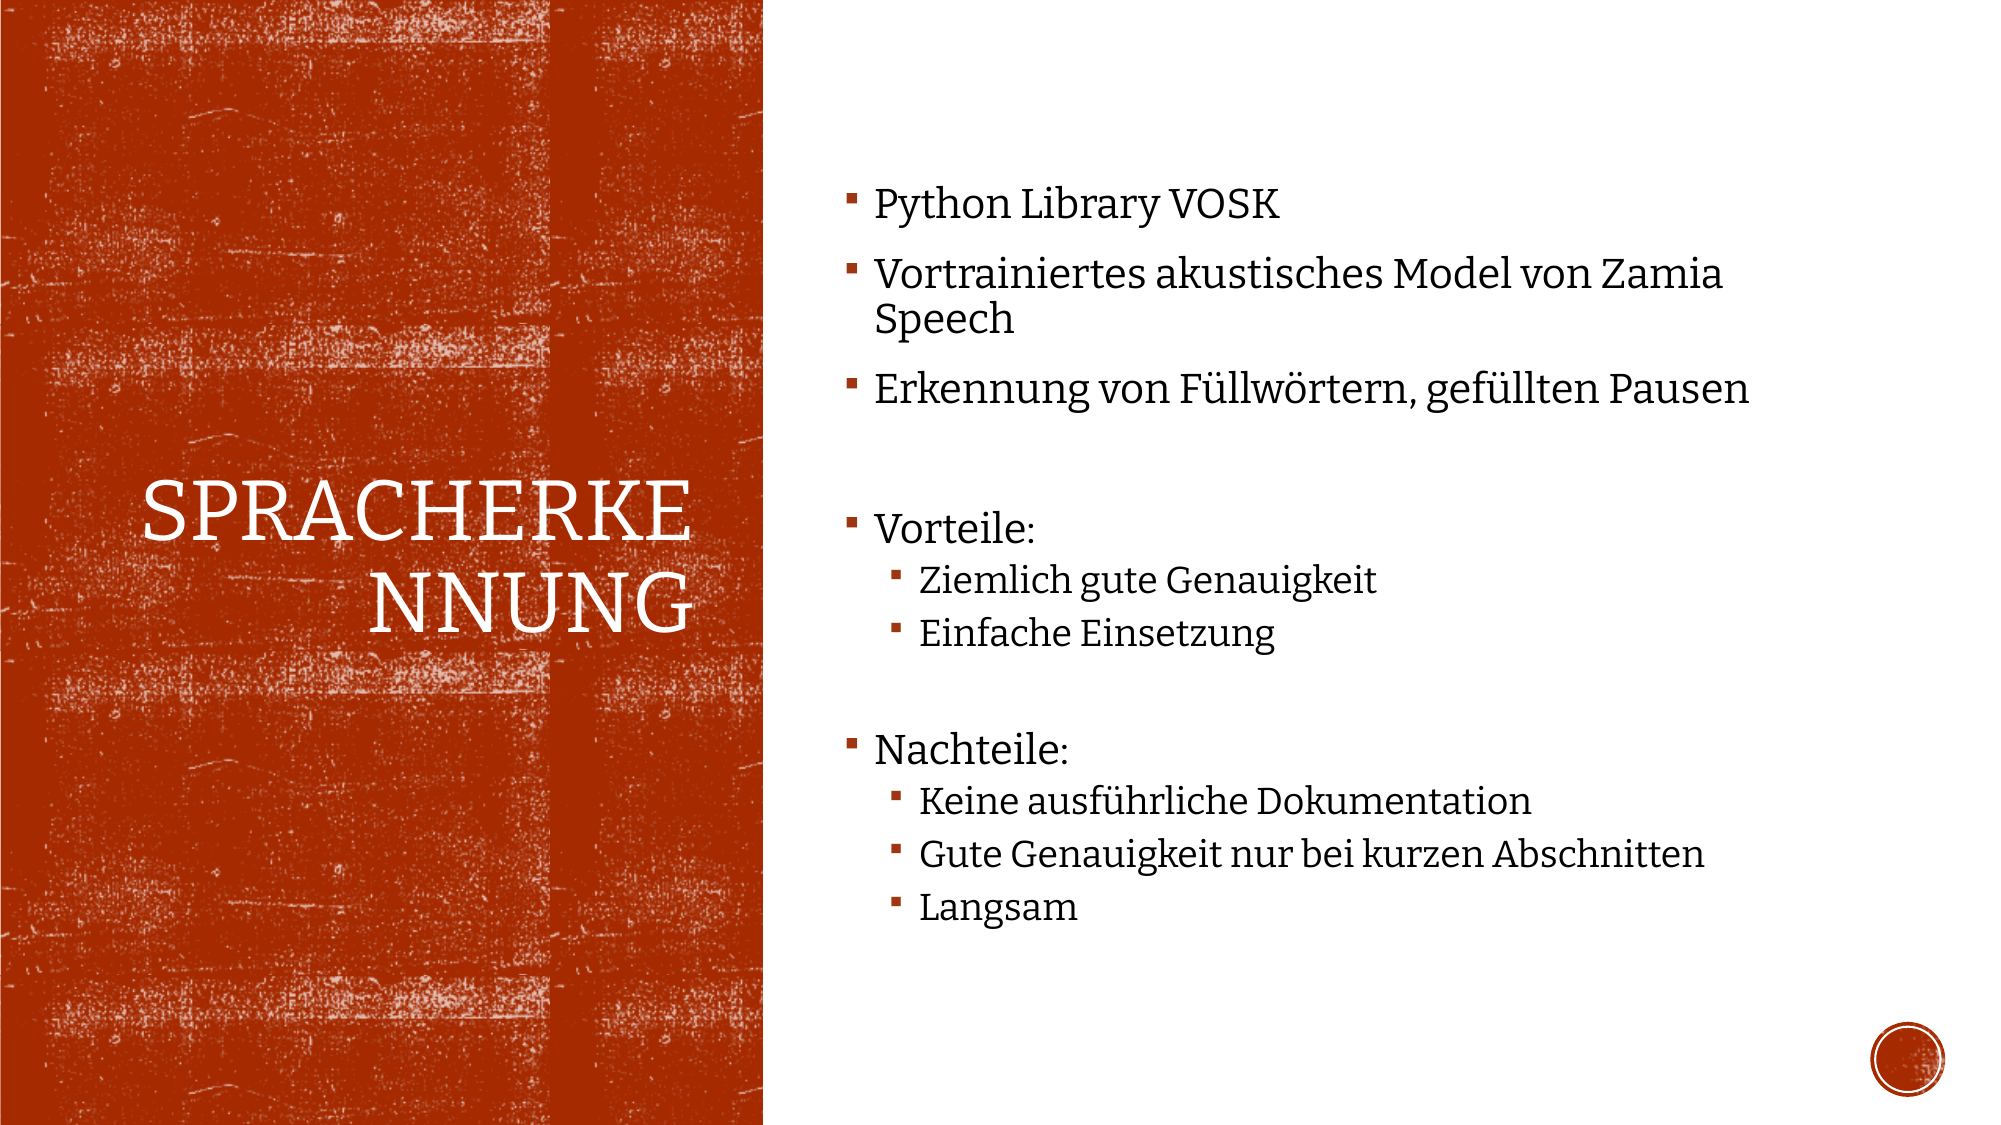

Python Library VOSK
Vortrainiertes akustisches Model von Zamia Speech
Erkennung von Füllwörtern, gefüllten Pausen

Vorteile:
Ziemlich gute Genauigkeit
Einfache Einsetzung

Nachteile:
Keine ausführliche Dokumentation
Gute Genauigkeit nur bei kurzen Abschnitten
Langsam
Spracherkennung